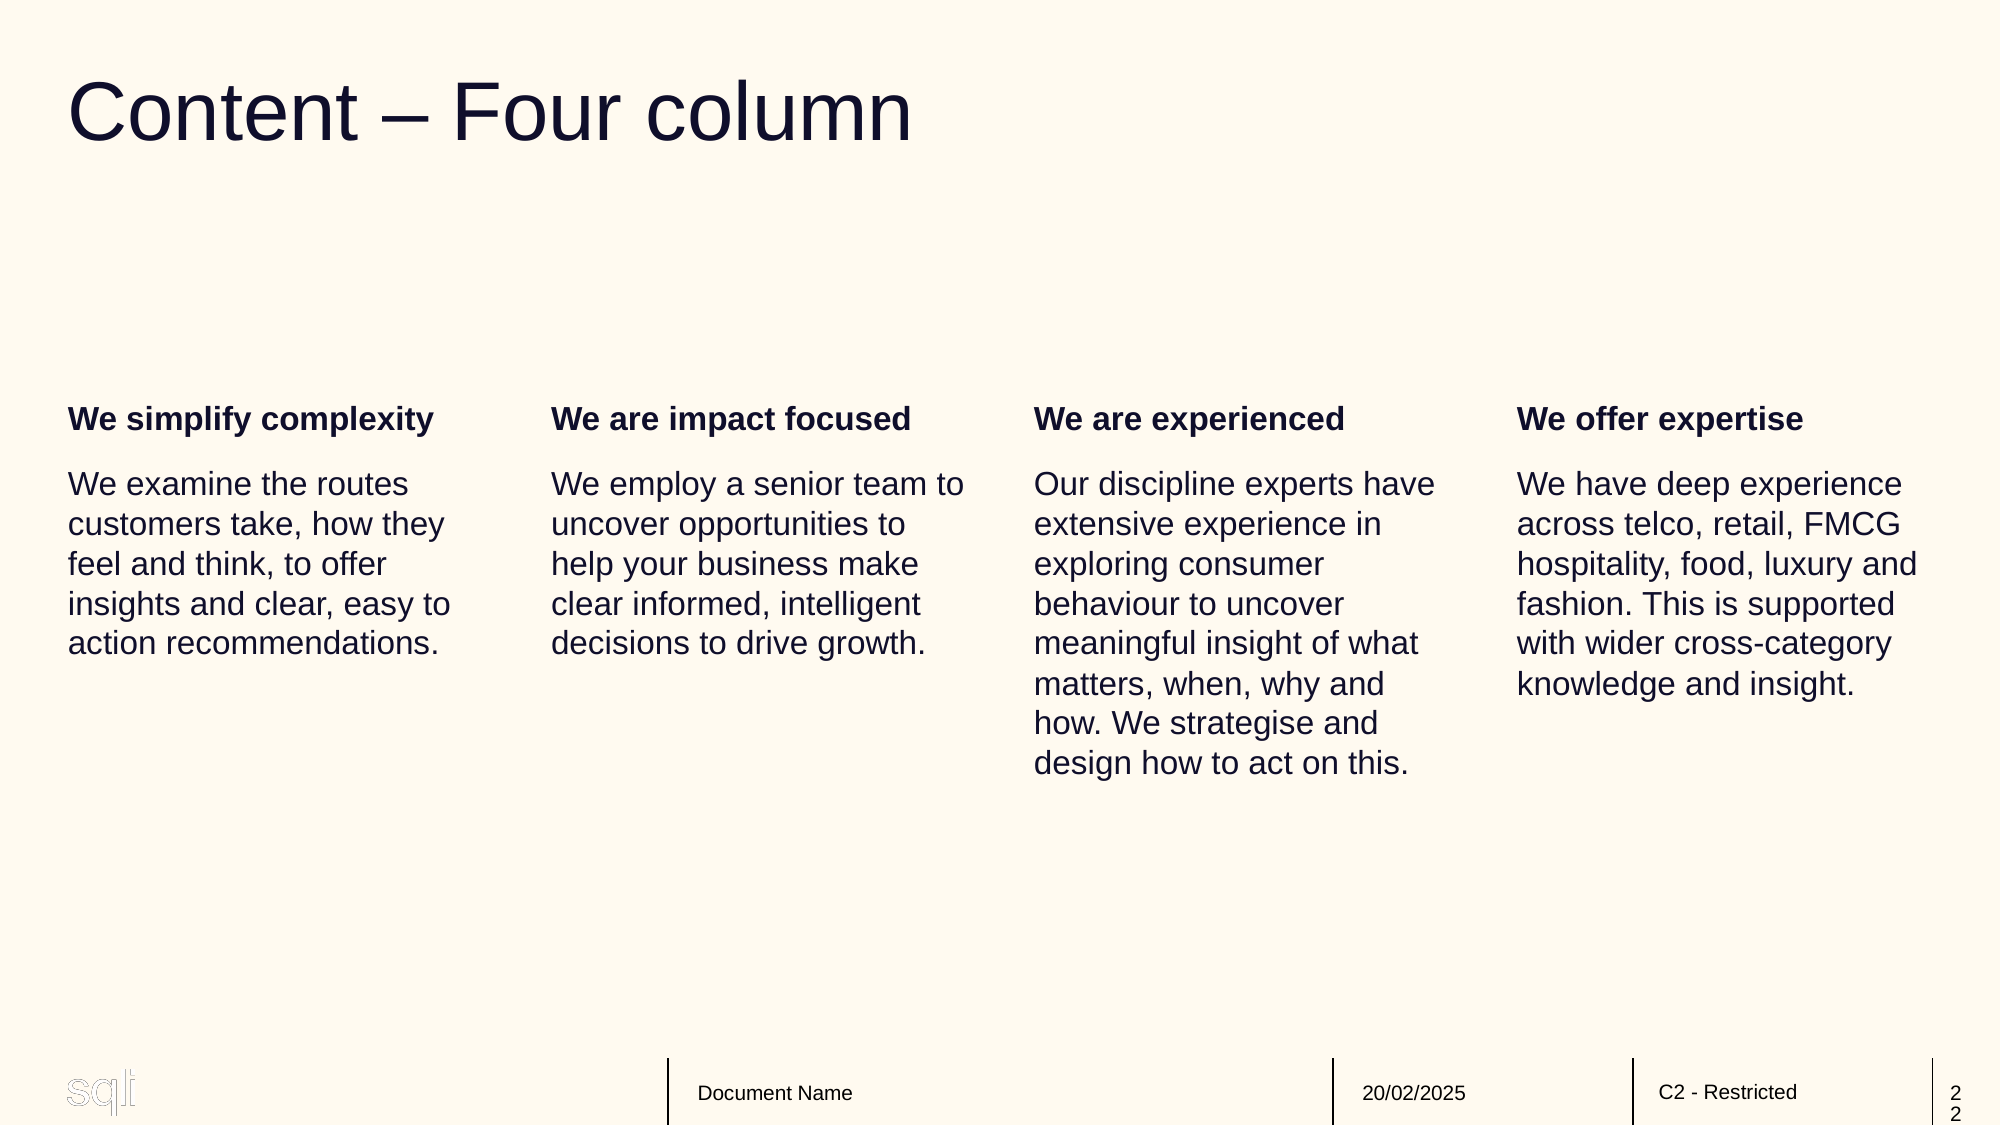

# Content – Four column
We simplify complexity
We examine the routes customers take, how they feel and think, to offer insights and clear, easy to action recommendations.
We are impact focused
We employ a senior team to uncover opportunities to help your business make clear informed, intelligent decisions to drive growth.
We are experienced
Our discipline experts have extensive experience in exploring consumer behaviour to uncover meaningful insight of what matters, when, why and how. We strategise and design how to act on this.
We offer expertise
We have deep experience across telco, retail, FMCG hospitality, food, luxury and fashion. This is supported with wider cross-category knowledge and insight.
Document Name
20/02/2025
22